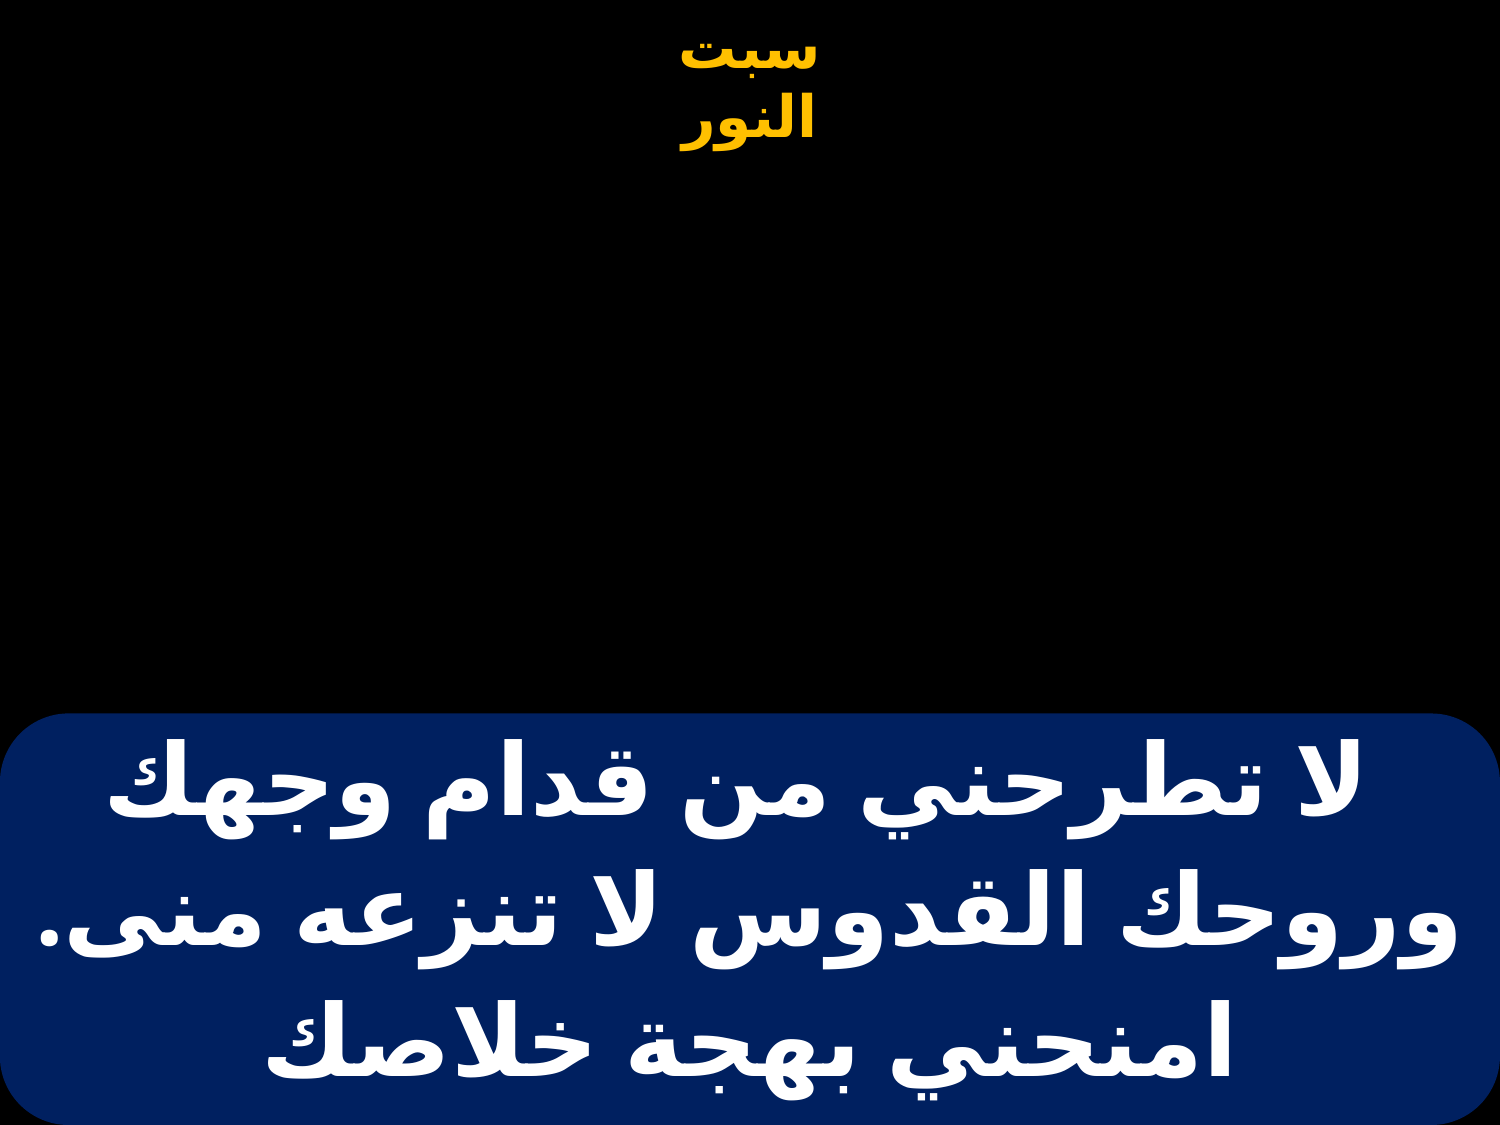

| لا تطرحني من قدام وجهك وروحك القدوس لا تنزعه منى. امنحني بهجة خلاصك |
| --- |